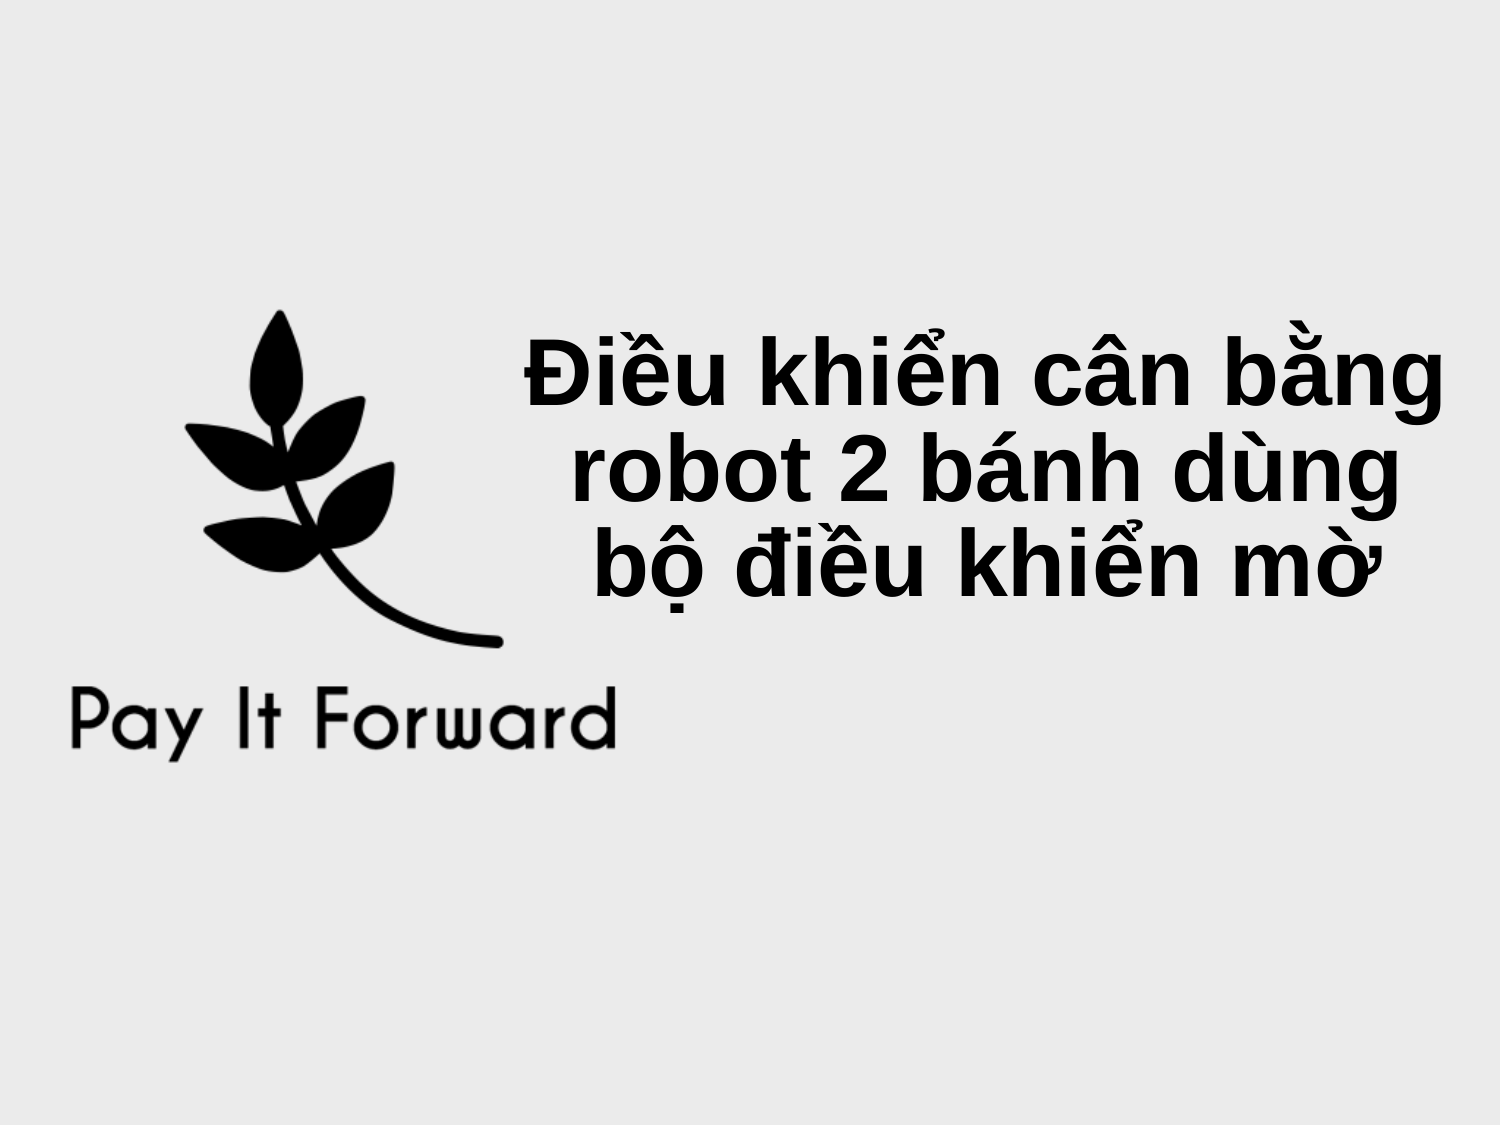

# Điều khiển cân bằng robot 2 bánh dùng bộ điều khiển mờ